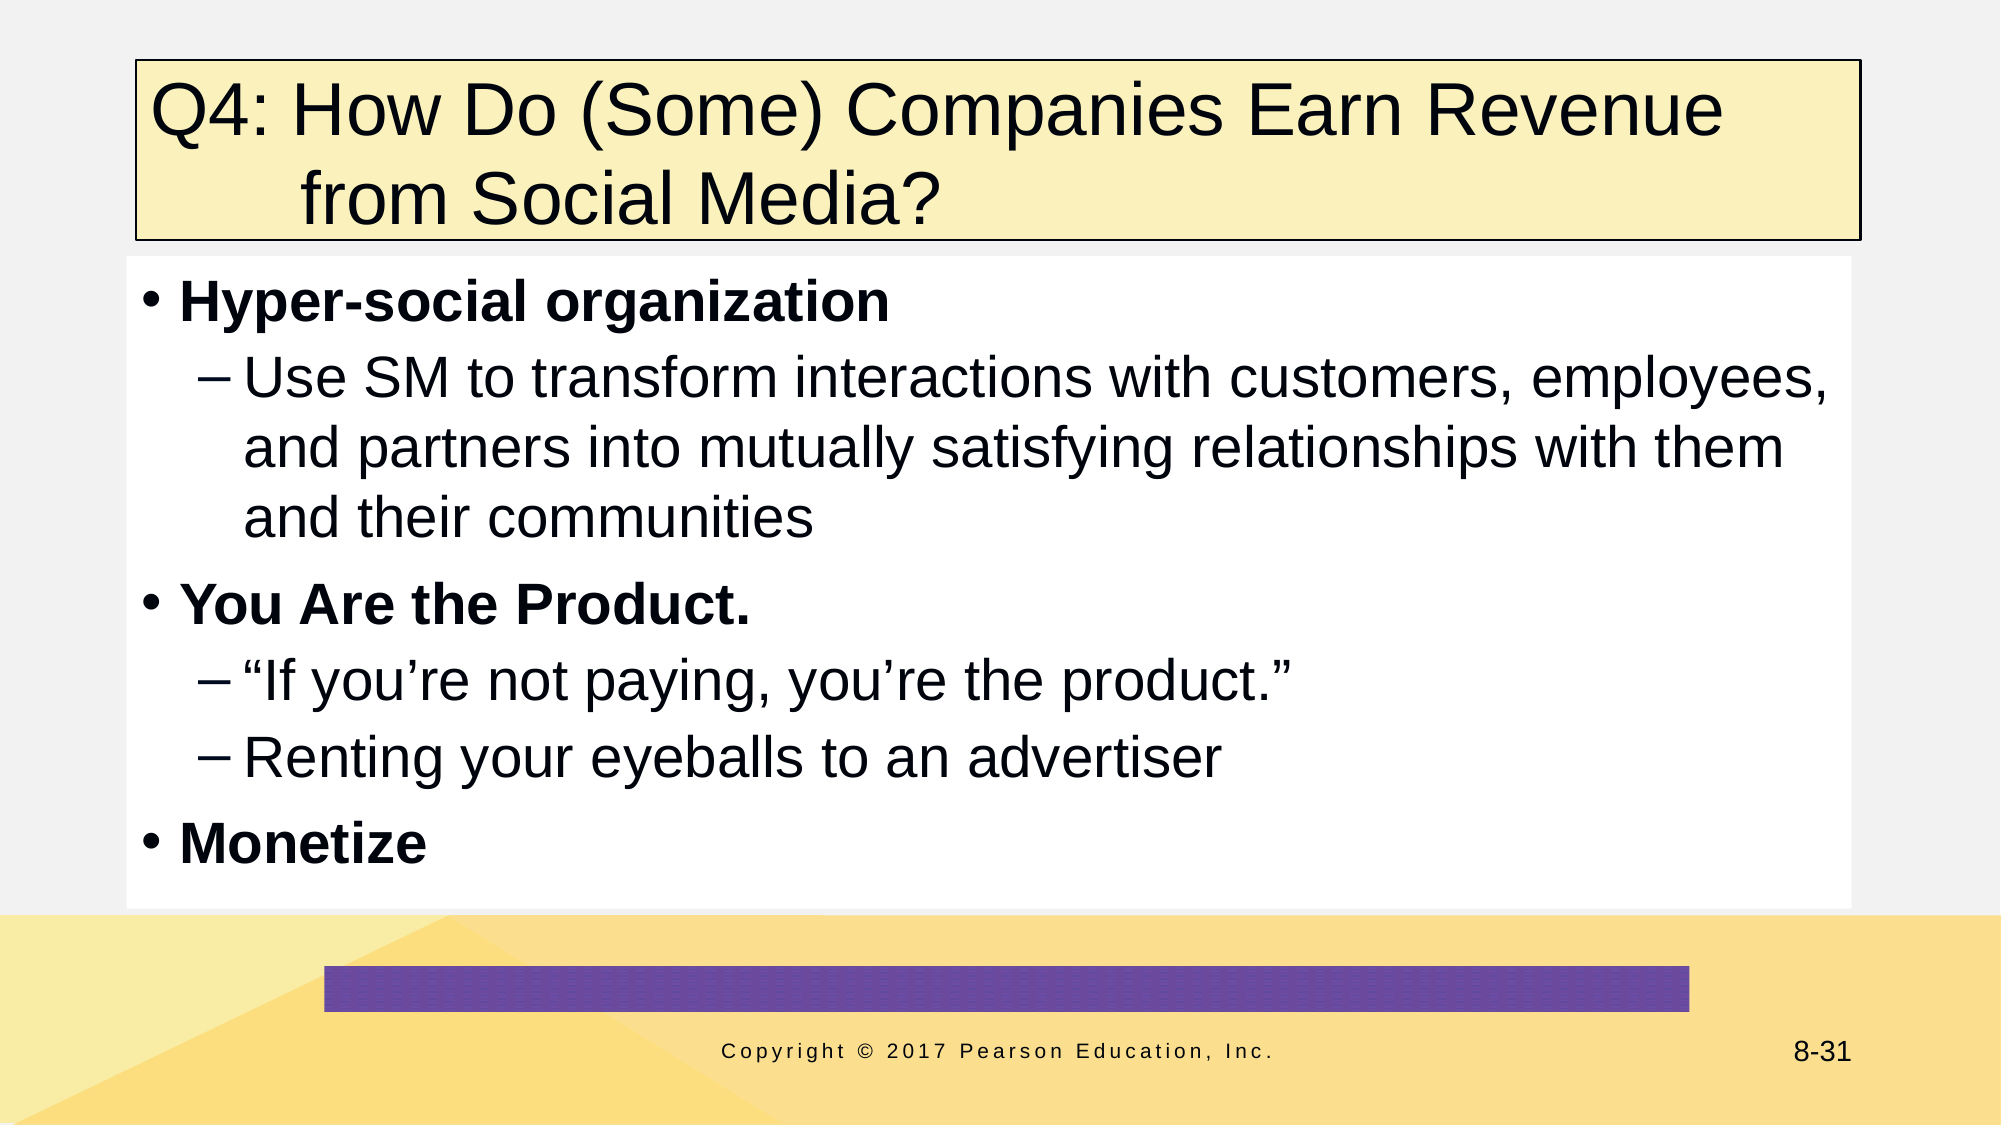

# Q4: How Do (Some) Companies Earn Revenue from Social Media?
Hyper-social organization
Use SM to transform interactions with customers, employees, and partners into mutually satisfying relationships with them and their communities
You Are the Product.
“If you’re not paying, you’re the product.”
Renting your eyeballs to an advertiser
Monetize
Copyright © 2017 Pearson Education, Inc.